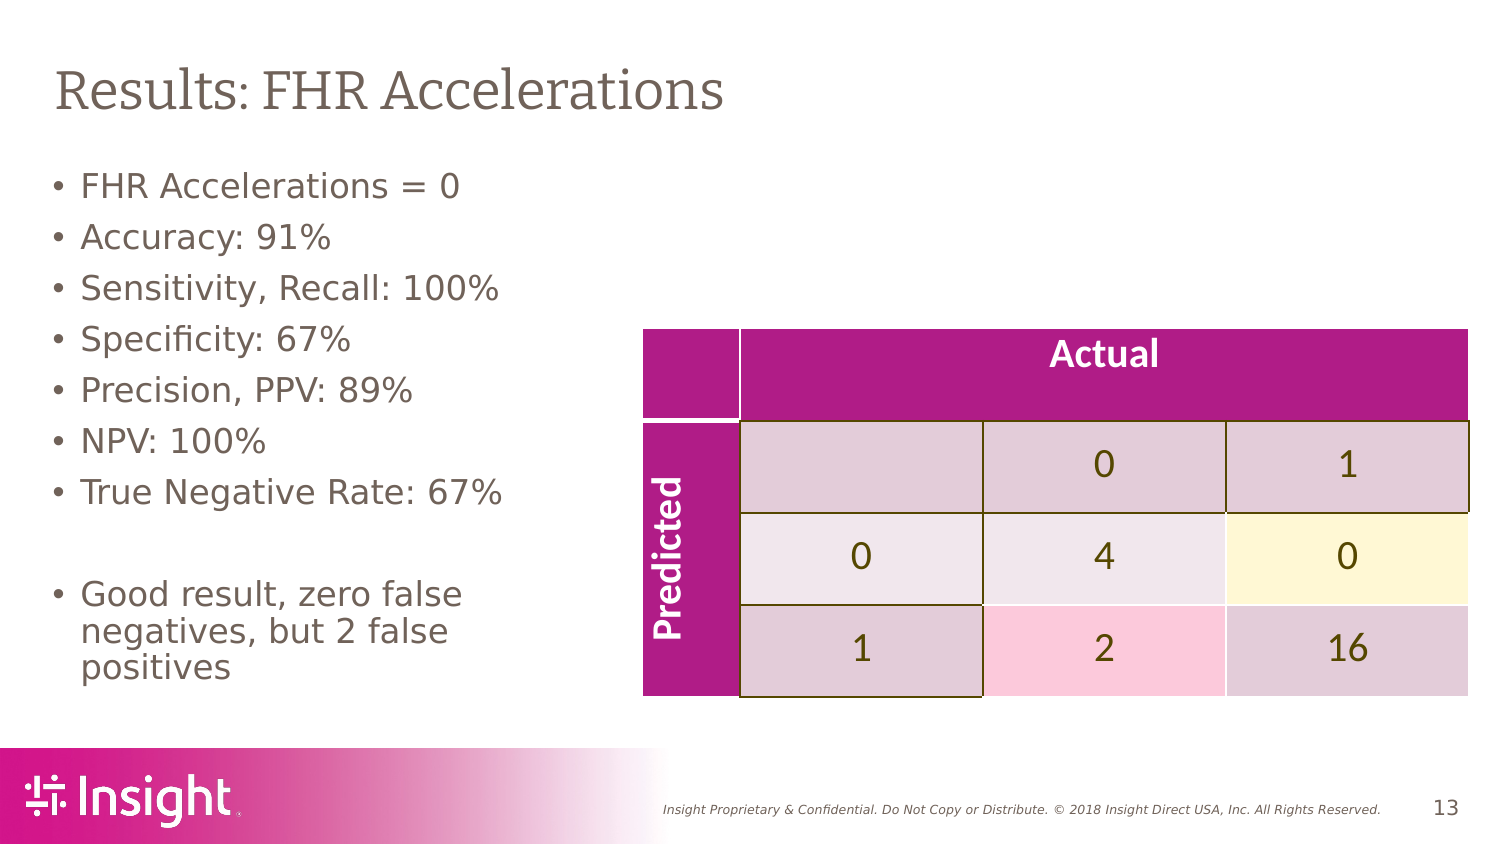

# Results: FHR Accelerations
FHR Accelerations = 0
Accuracy: 91%
Sensitivity, Recall: 100%
Specificity: 67%
Precision, PPV: 89%
NPV: 100%
True Negative Rate: 67%

Good result, zero false
negatives, but 2 false
positives

|  | Actual |  |  |
| --- | --- | --- | --- |
| Predicted |  | 0 | 1 |
|  | 0 | 4 | 0 |
|  | 1 | 2 | 16 |